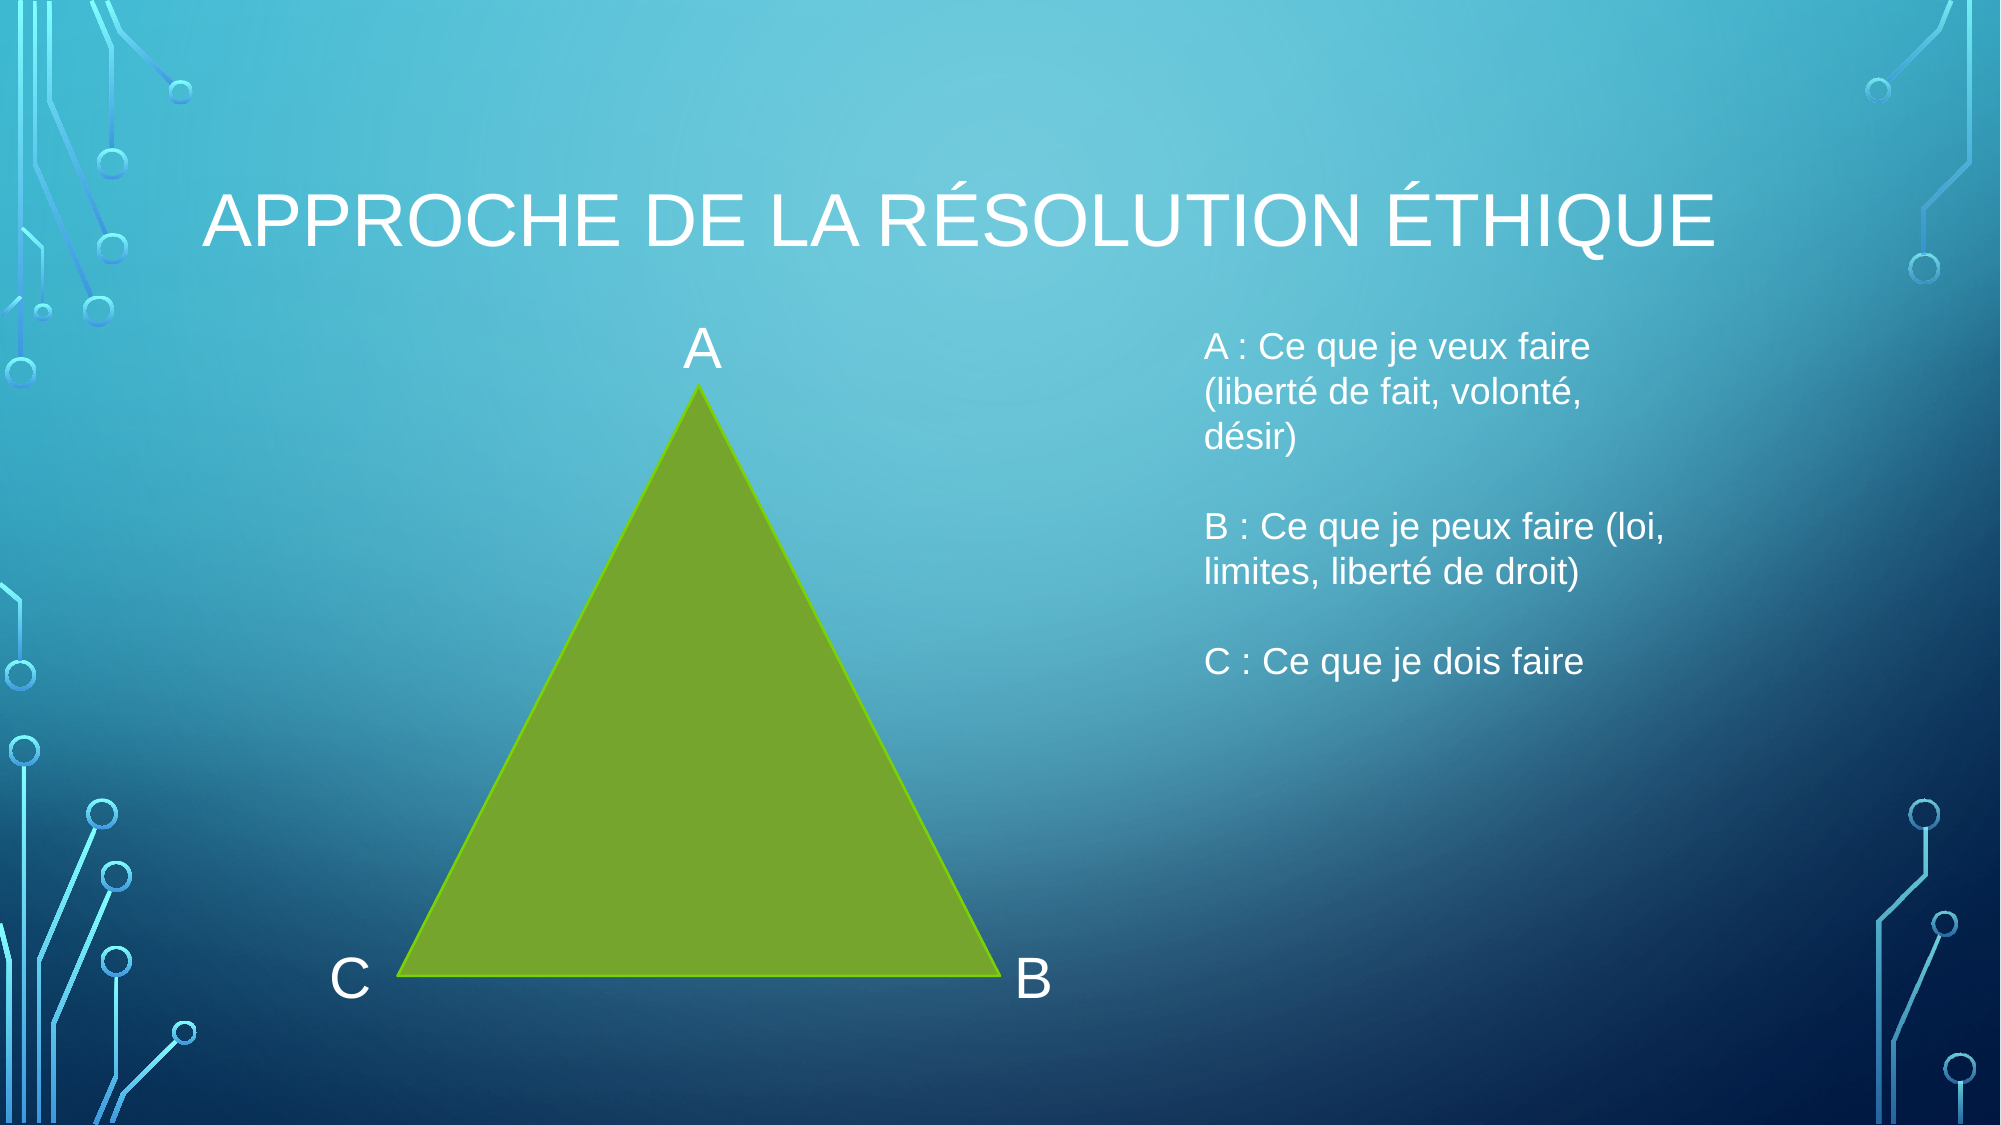

# Approche de la résolution éthique
A
A : Ce que je veux faire (liberté de fait, volonté, désir)

B : Ce que je peux faire (loi, limites, liberté de droit)

C : Ce que je dois faire

C
B